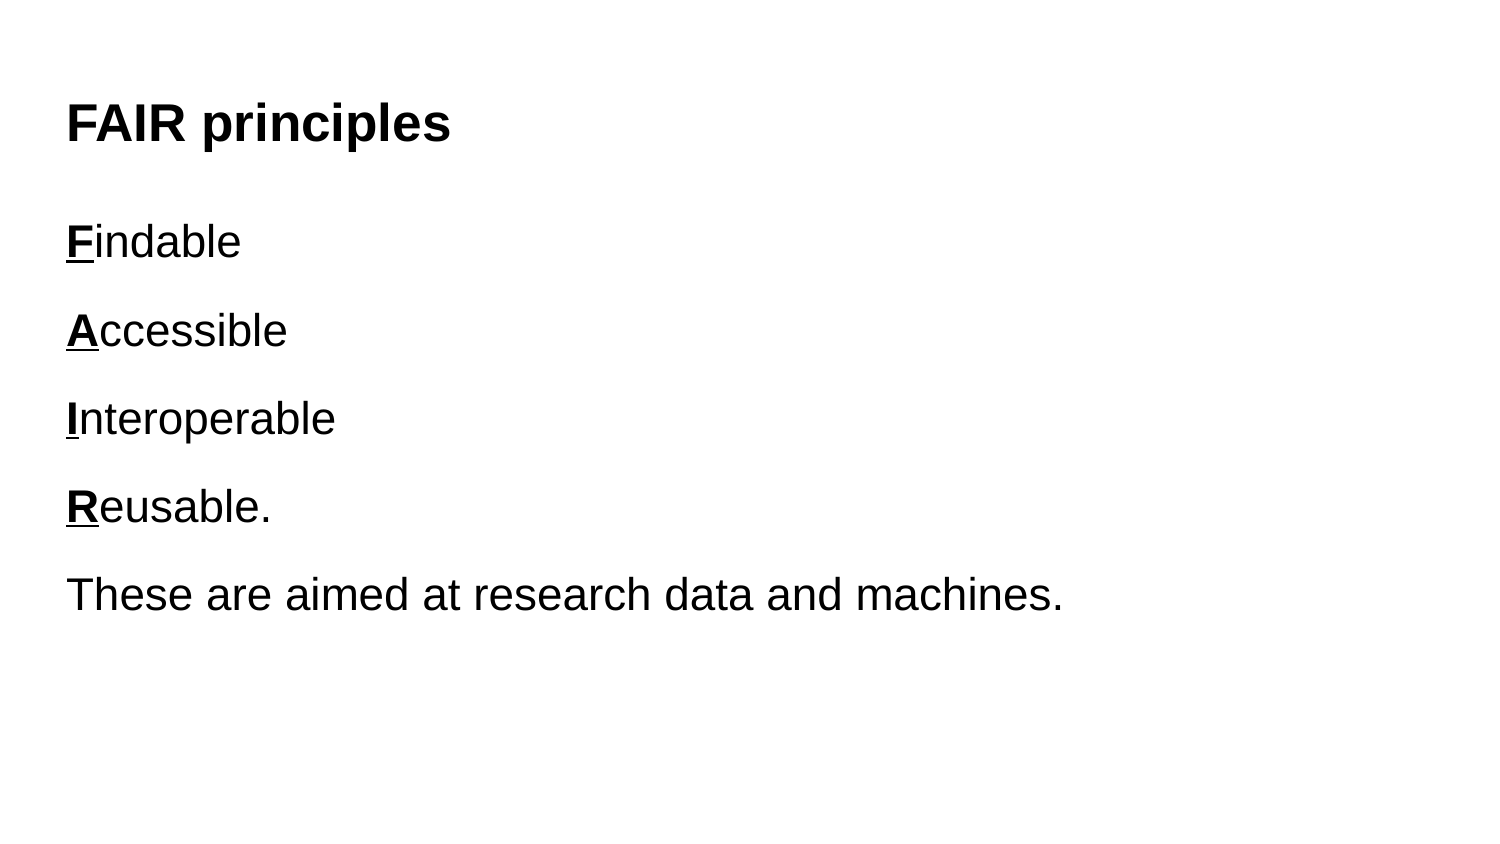

# FAIR principles
Findable
Accessible
Interoperable
Reusable.
These are aimed at research data and machines.